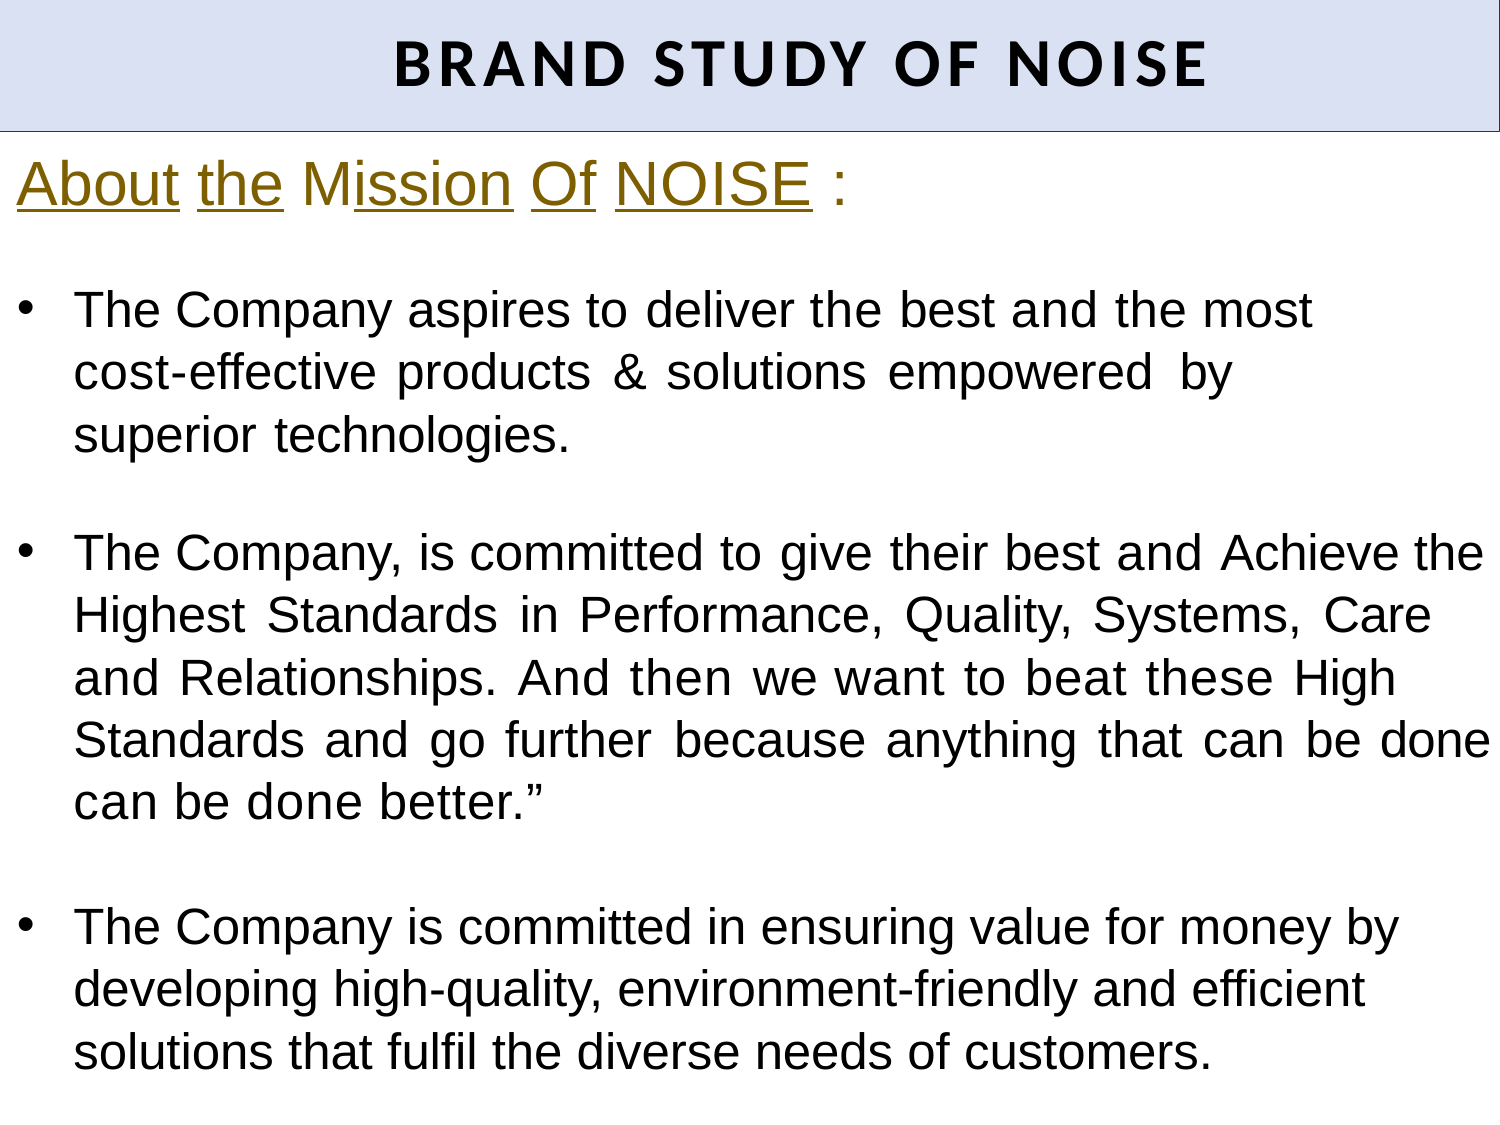

# BRAND STUDY OF NOISE
About the Mission Of NOISE :

The Company aspires to deliver the best and the most cost-effective products & solutions empowered by superior technologies.

The Company, is committed to give their best and Achieve the Highest Standards in Performance, Quality, Systems, Care and Relationships. And then we want to beat these High Standards and go further because anything that can be done can be done better.”

The Company is committed in ensuring value for money by developing high-quality, environment-friendly and efficient solutions that fulfil the diverse needs of customers.